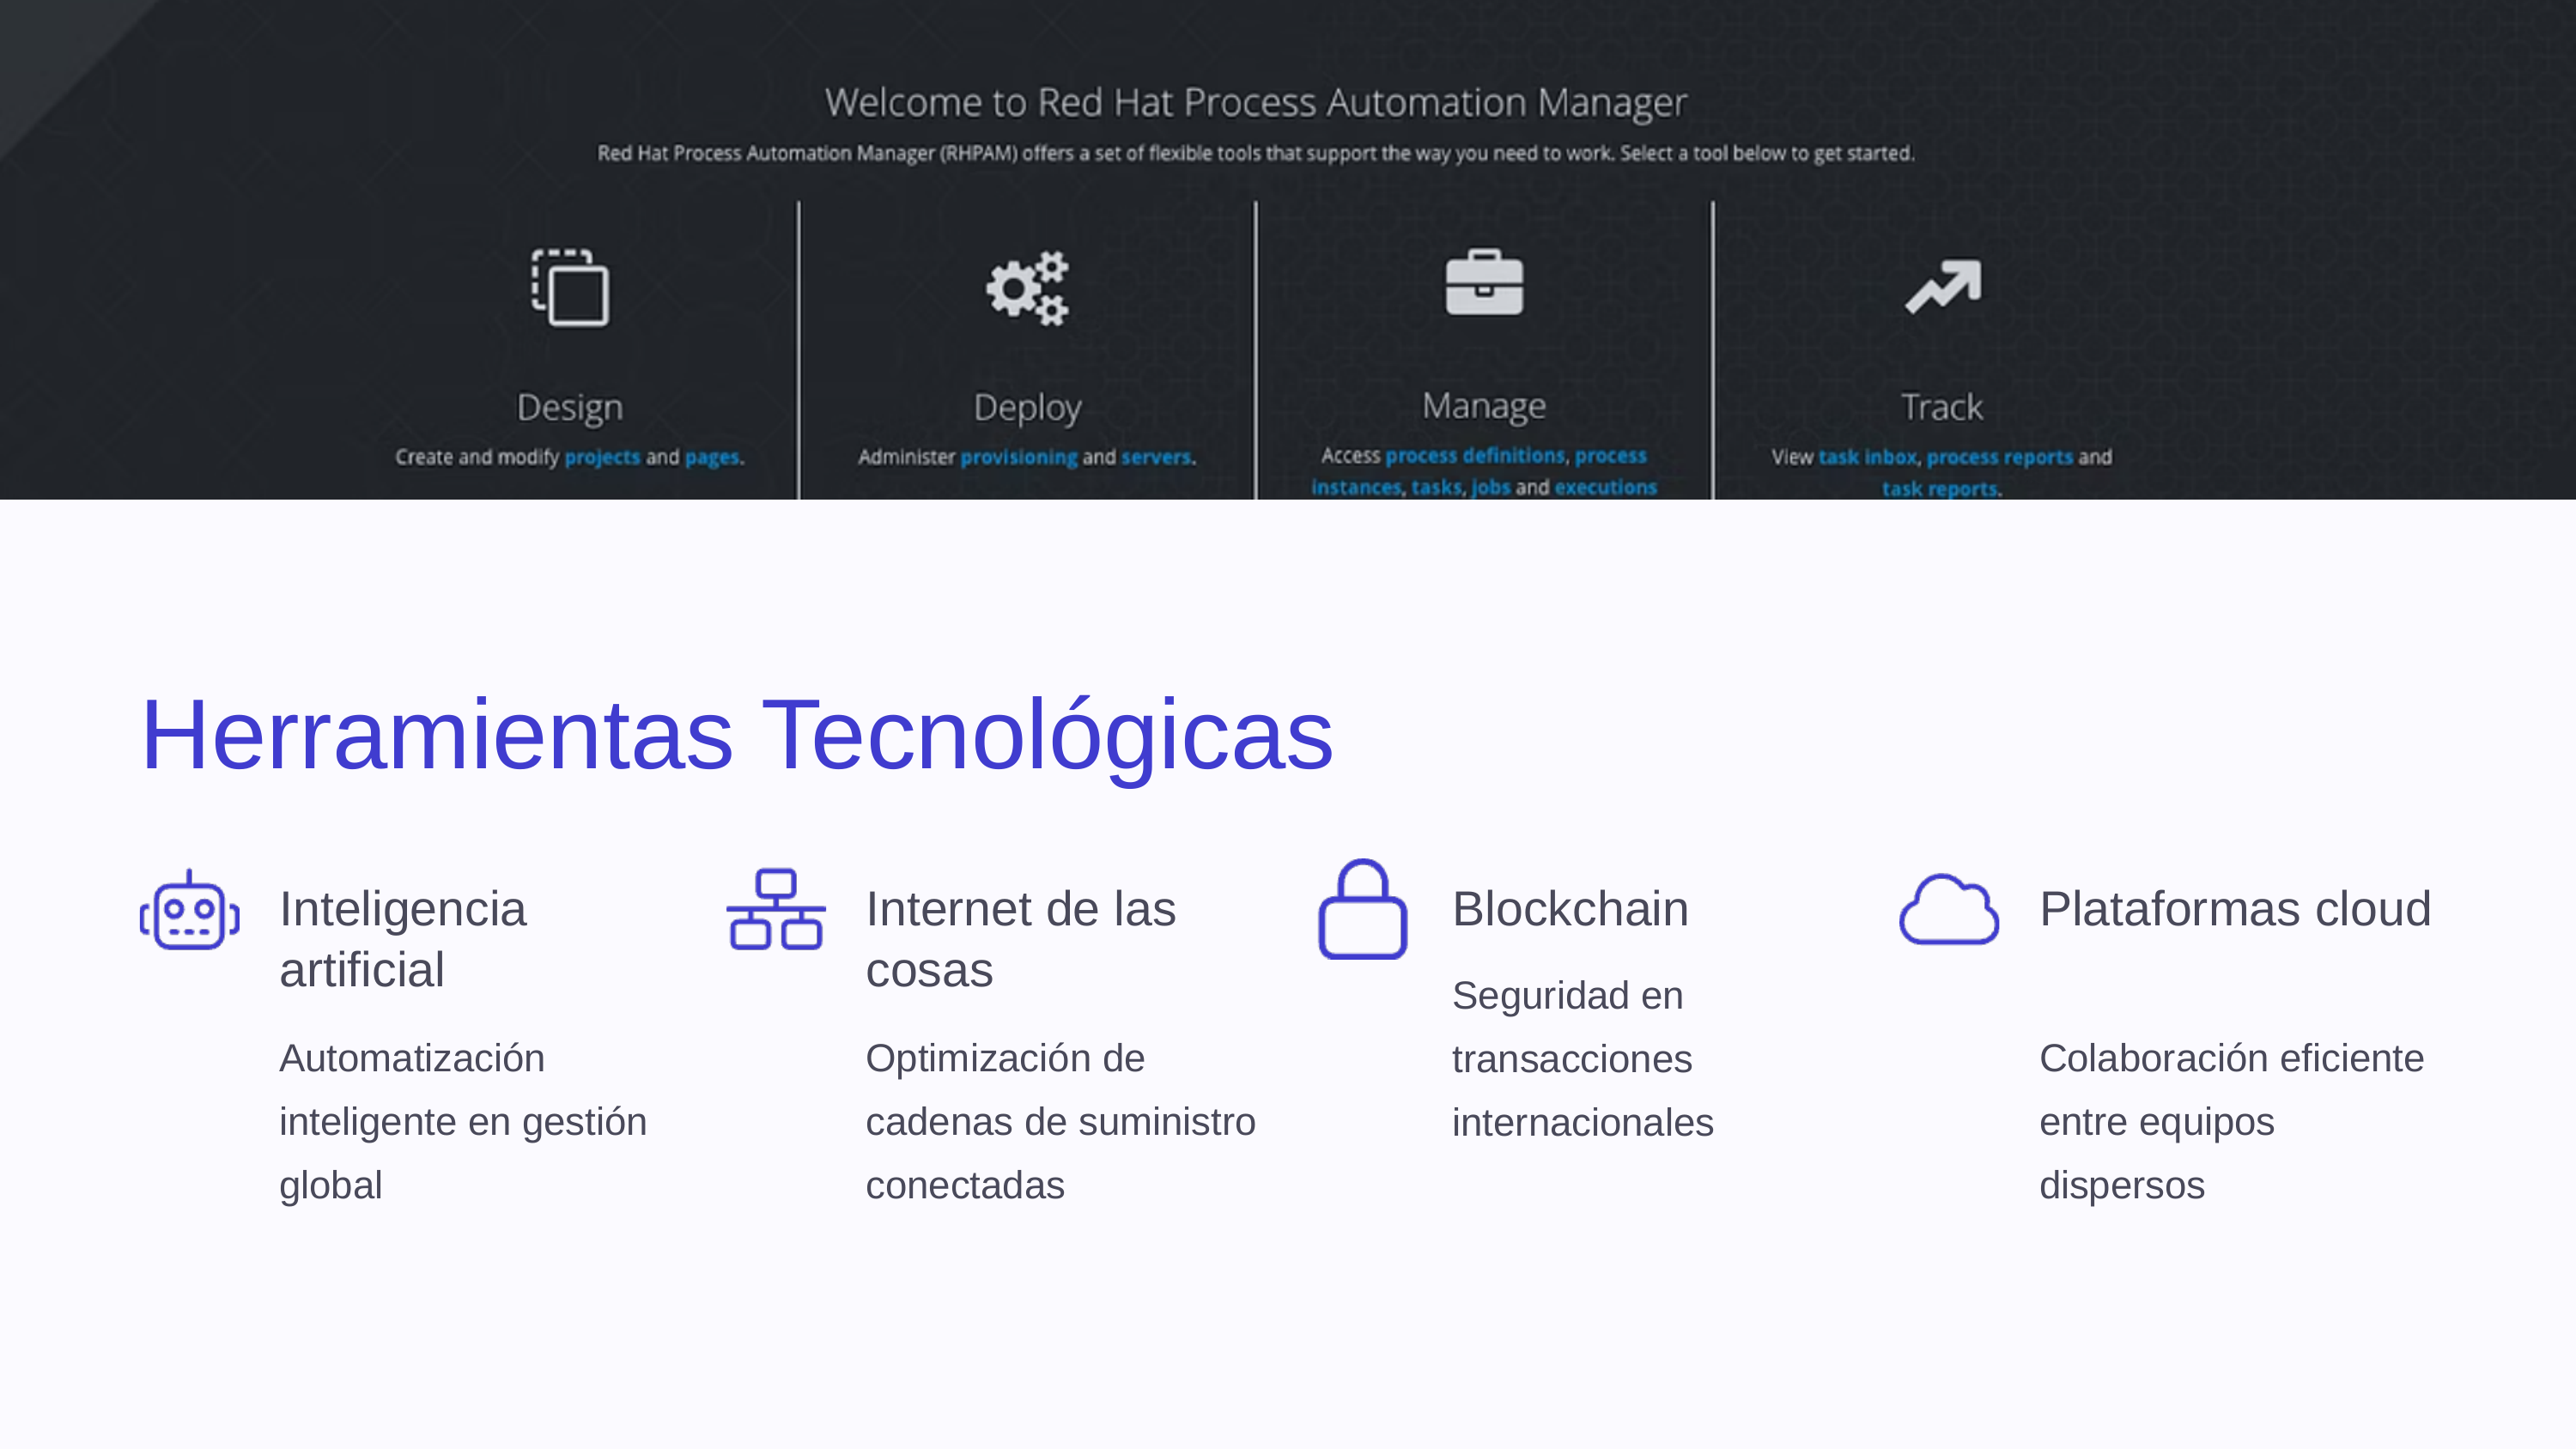

Herramientas Tecnológicas

Inteligencia artificial

Internet de las cosas

Blockchain

Plataformas cloud

Seguridad en transacciones internacionales

Automatización inteligente en gestión global

Optimización de cadenas de suministro conectadas

Colaboración eficiente entre equipos dispersos